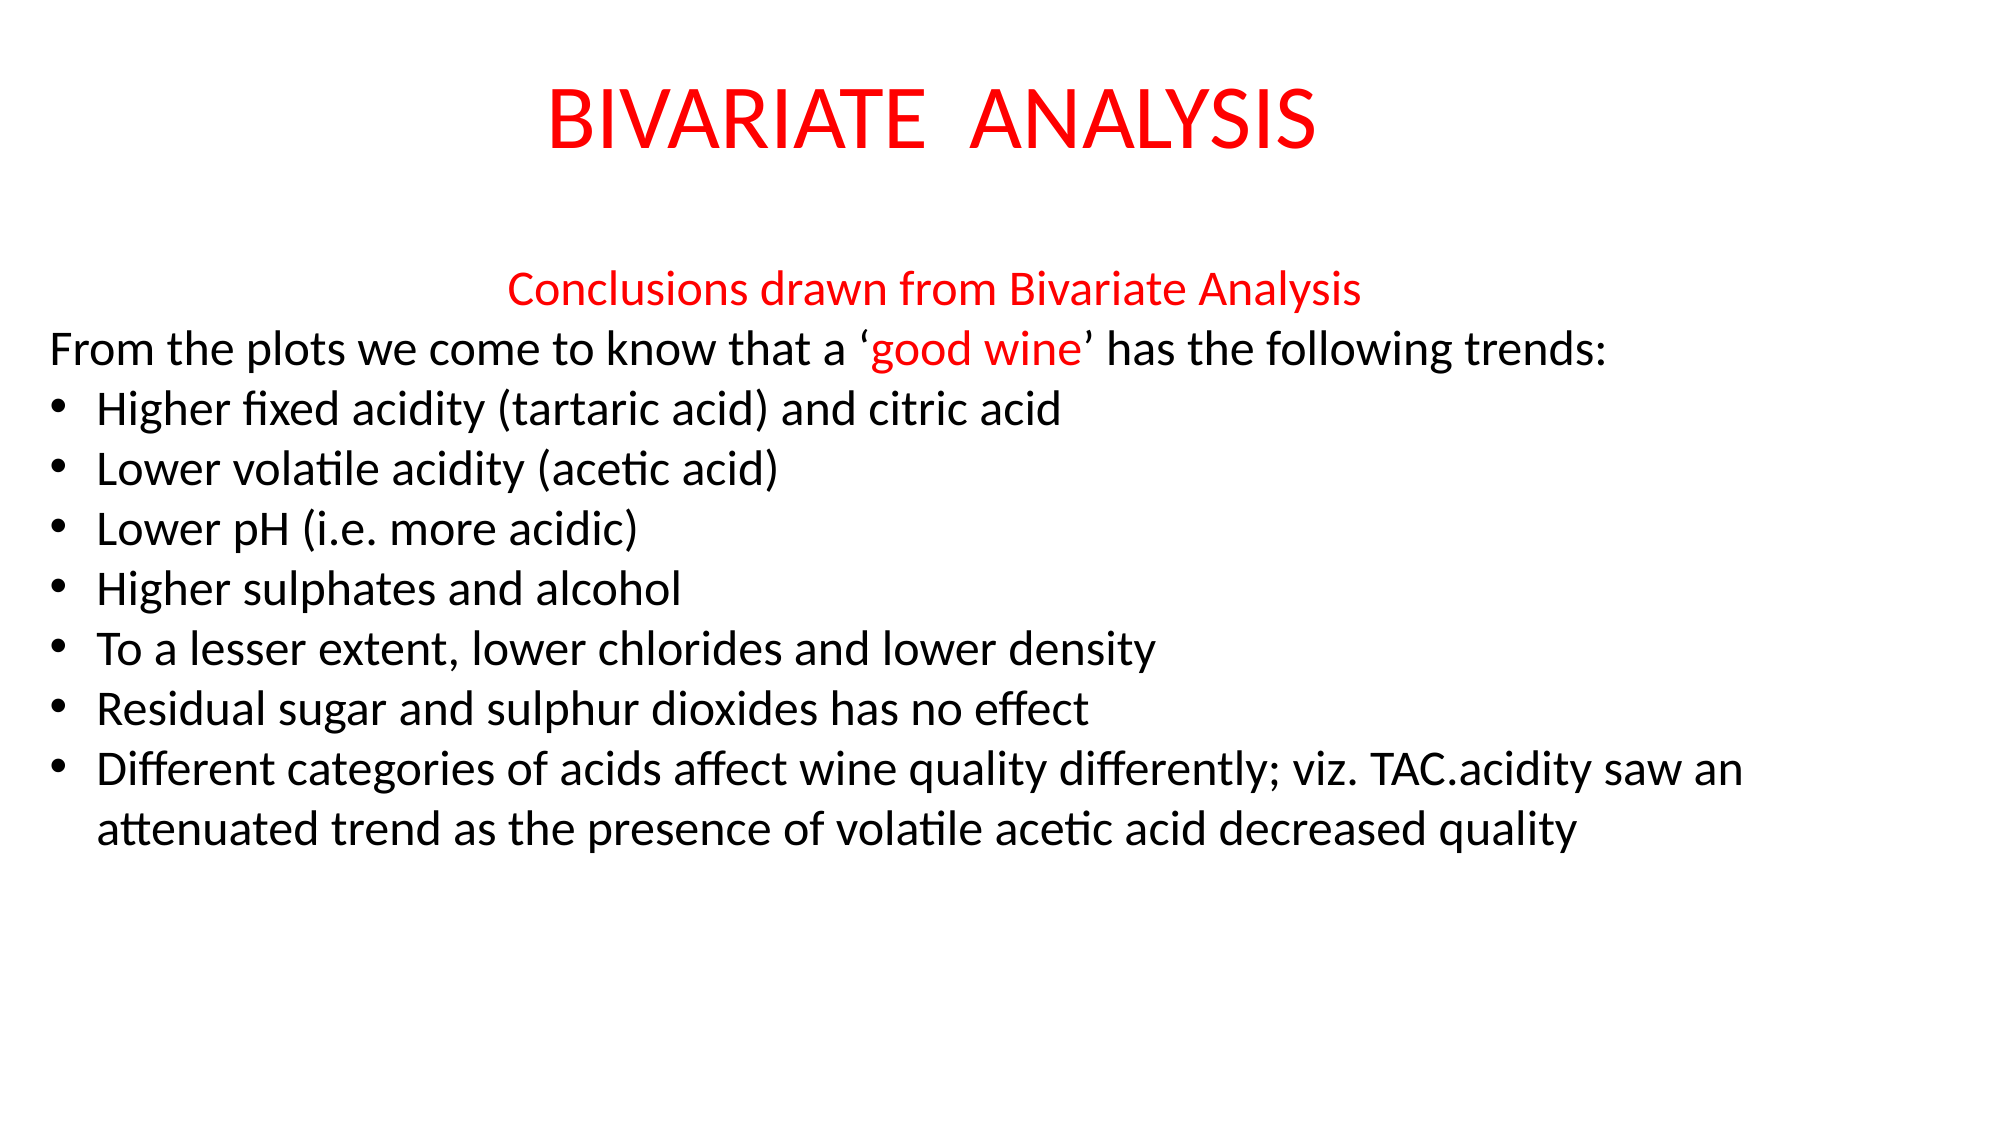

# BIVARIATE  ANALYSIS
Conclusions drawn from Bivariate Analysis
From the plots we come to know that a ‘good wine’ has the following trends:
Higher fixed acidity (tartaric acid) and citric acid
Lower volatile acidity (acetic acid)
Lower pH (i.e. more acidic)
Higher sulphates and alcohol
To a lesser extent, lower chlorides and lower density
Residual sugar and sulphur dioxides has no effect
Different categories of acids affect wine quality differently; viz. TAC.acidity saw an attenuated trend as the presence of volatile acetic acid decreased quality